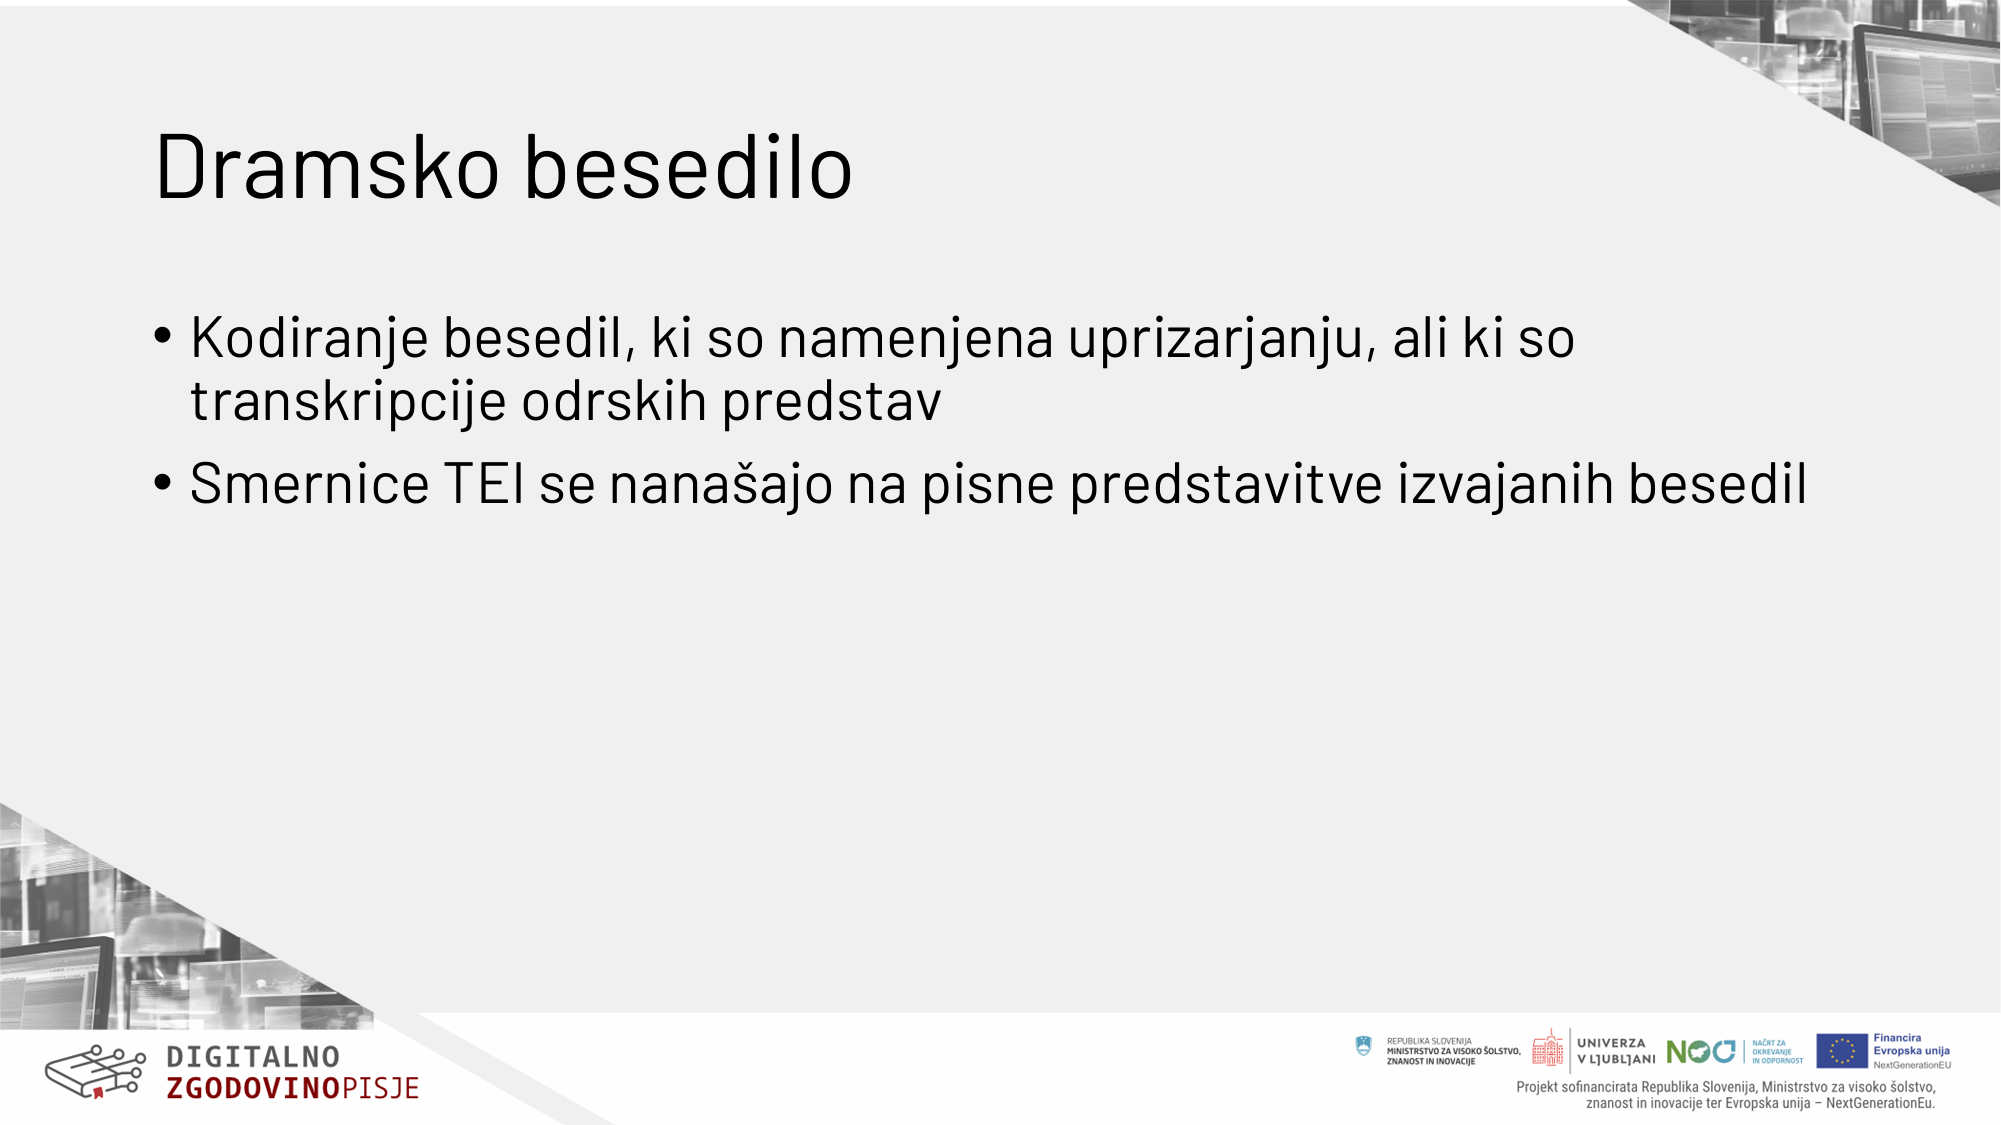

# Dramsko besedilo
Kodiranje besedil, ki so namenjena uprizarjanju, ali ki so transkripcije odrskih predstav
Smernice TEI se nanašajo na pisne predstavitve izvajanih besedil